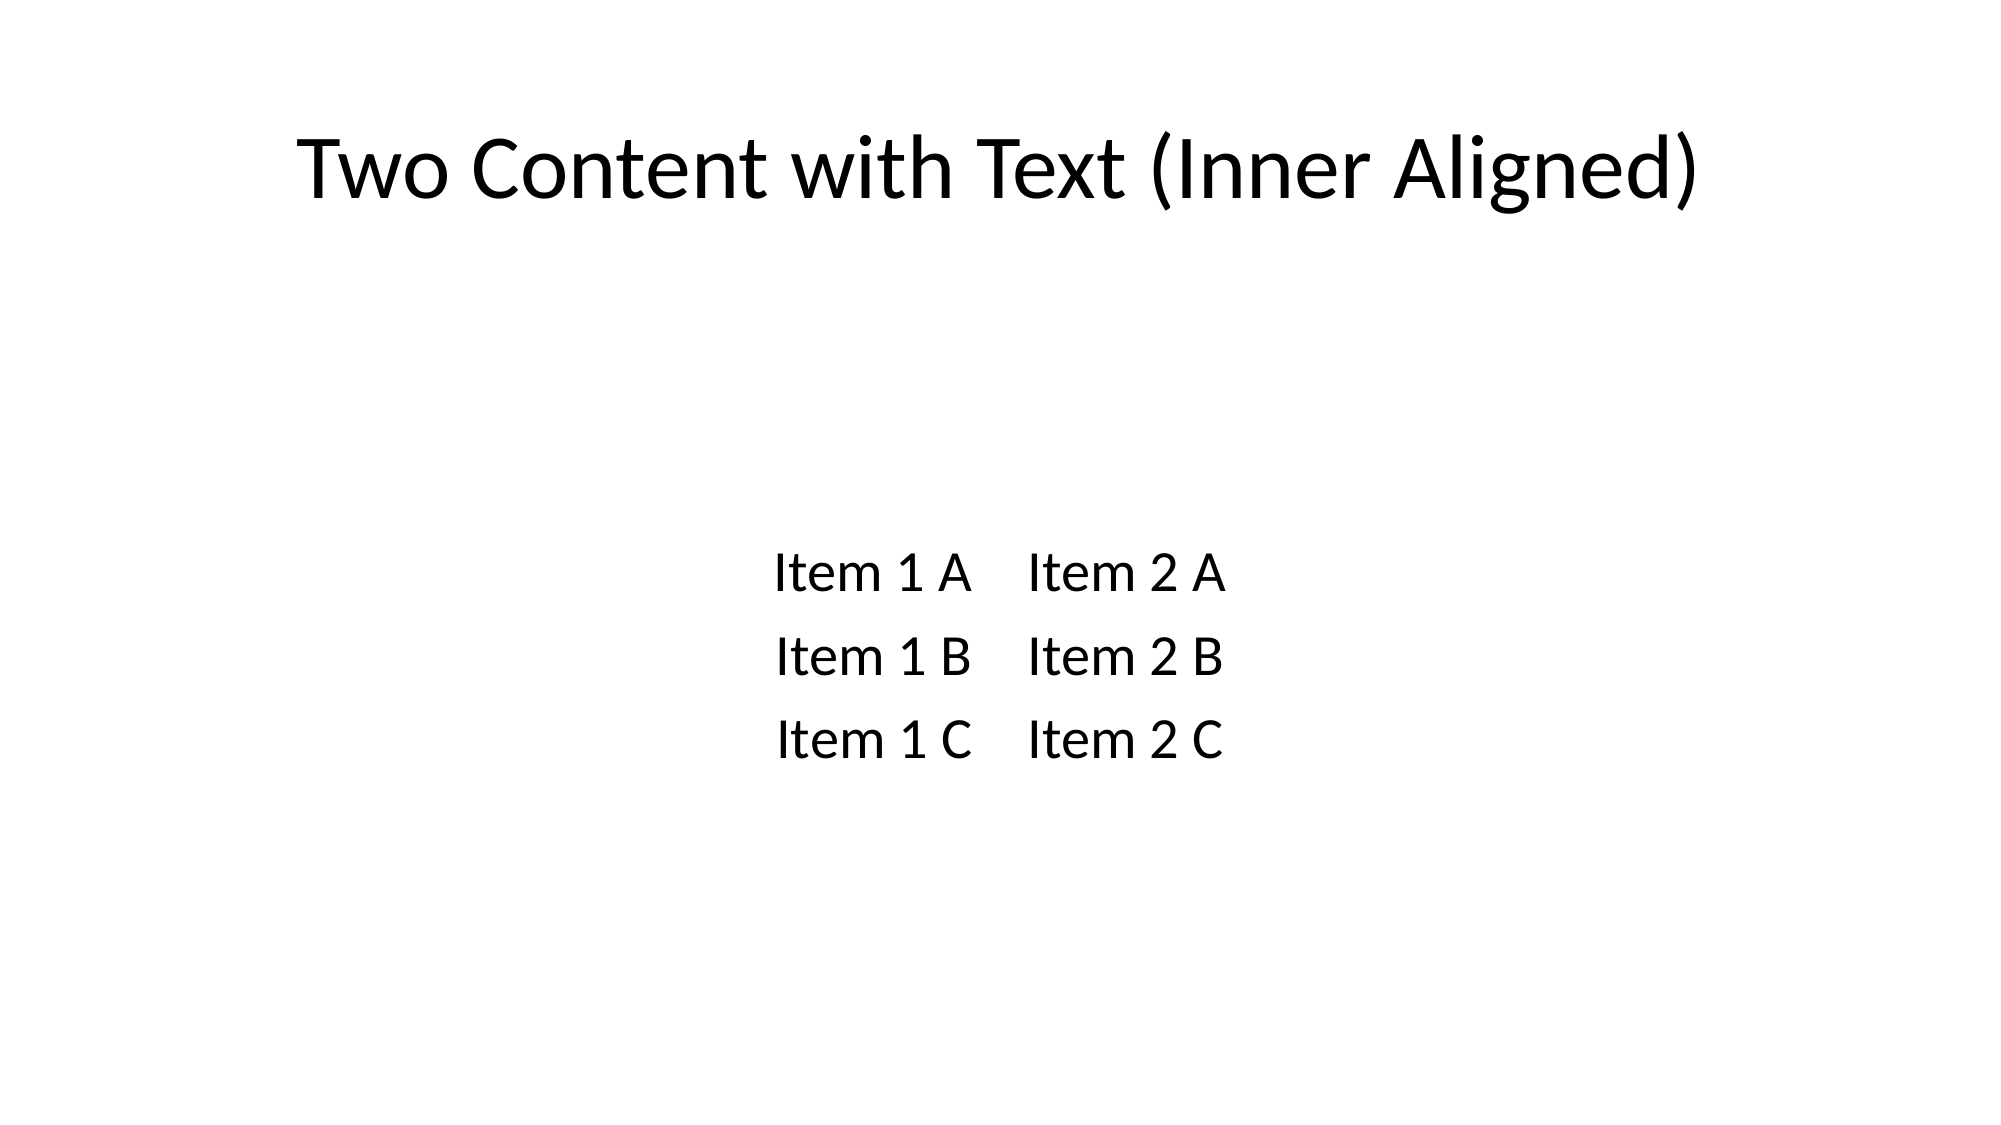

# Two Content with Text (Inner Aligned)
Item 1 A
Item 1 B
Item 1 C
Item 2 A
Item 2 B
Item 2 C